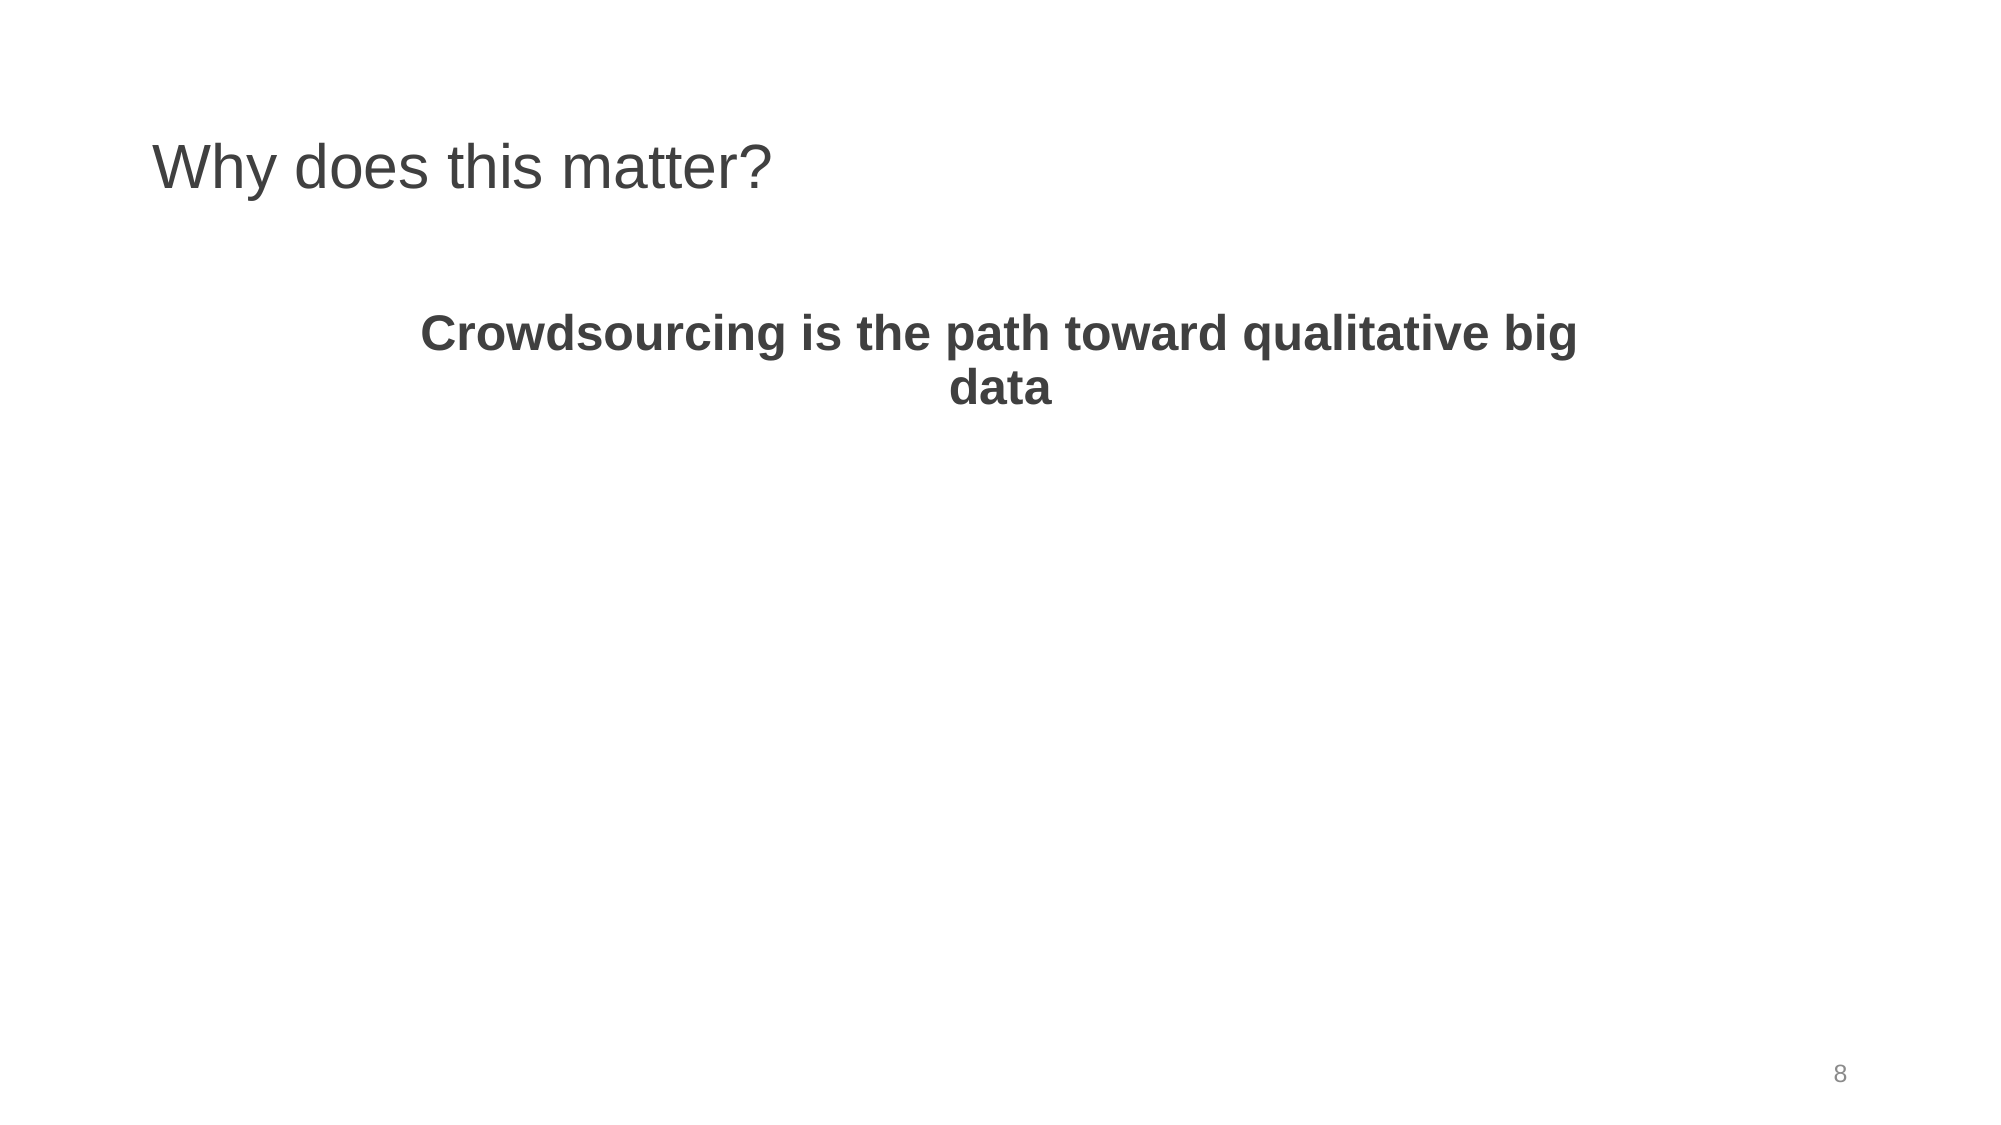

# Why does this matter?
Crowdsourcing is the path toward qualitative big data

8